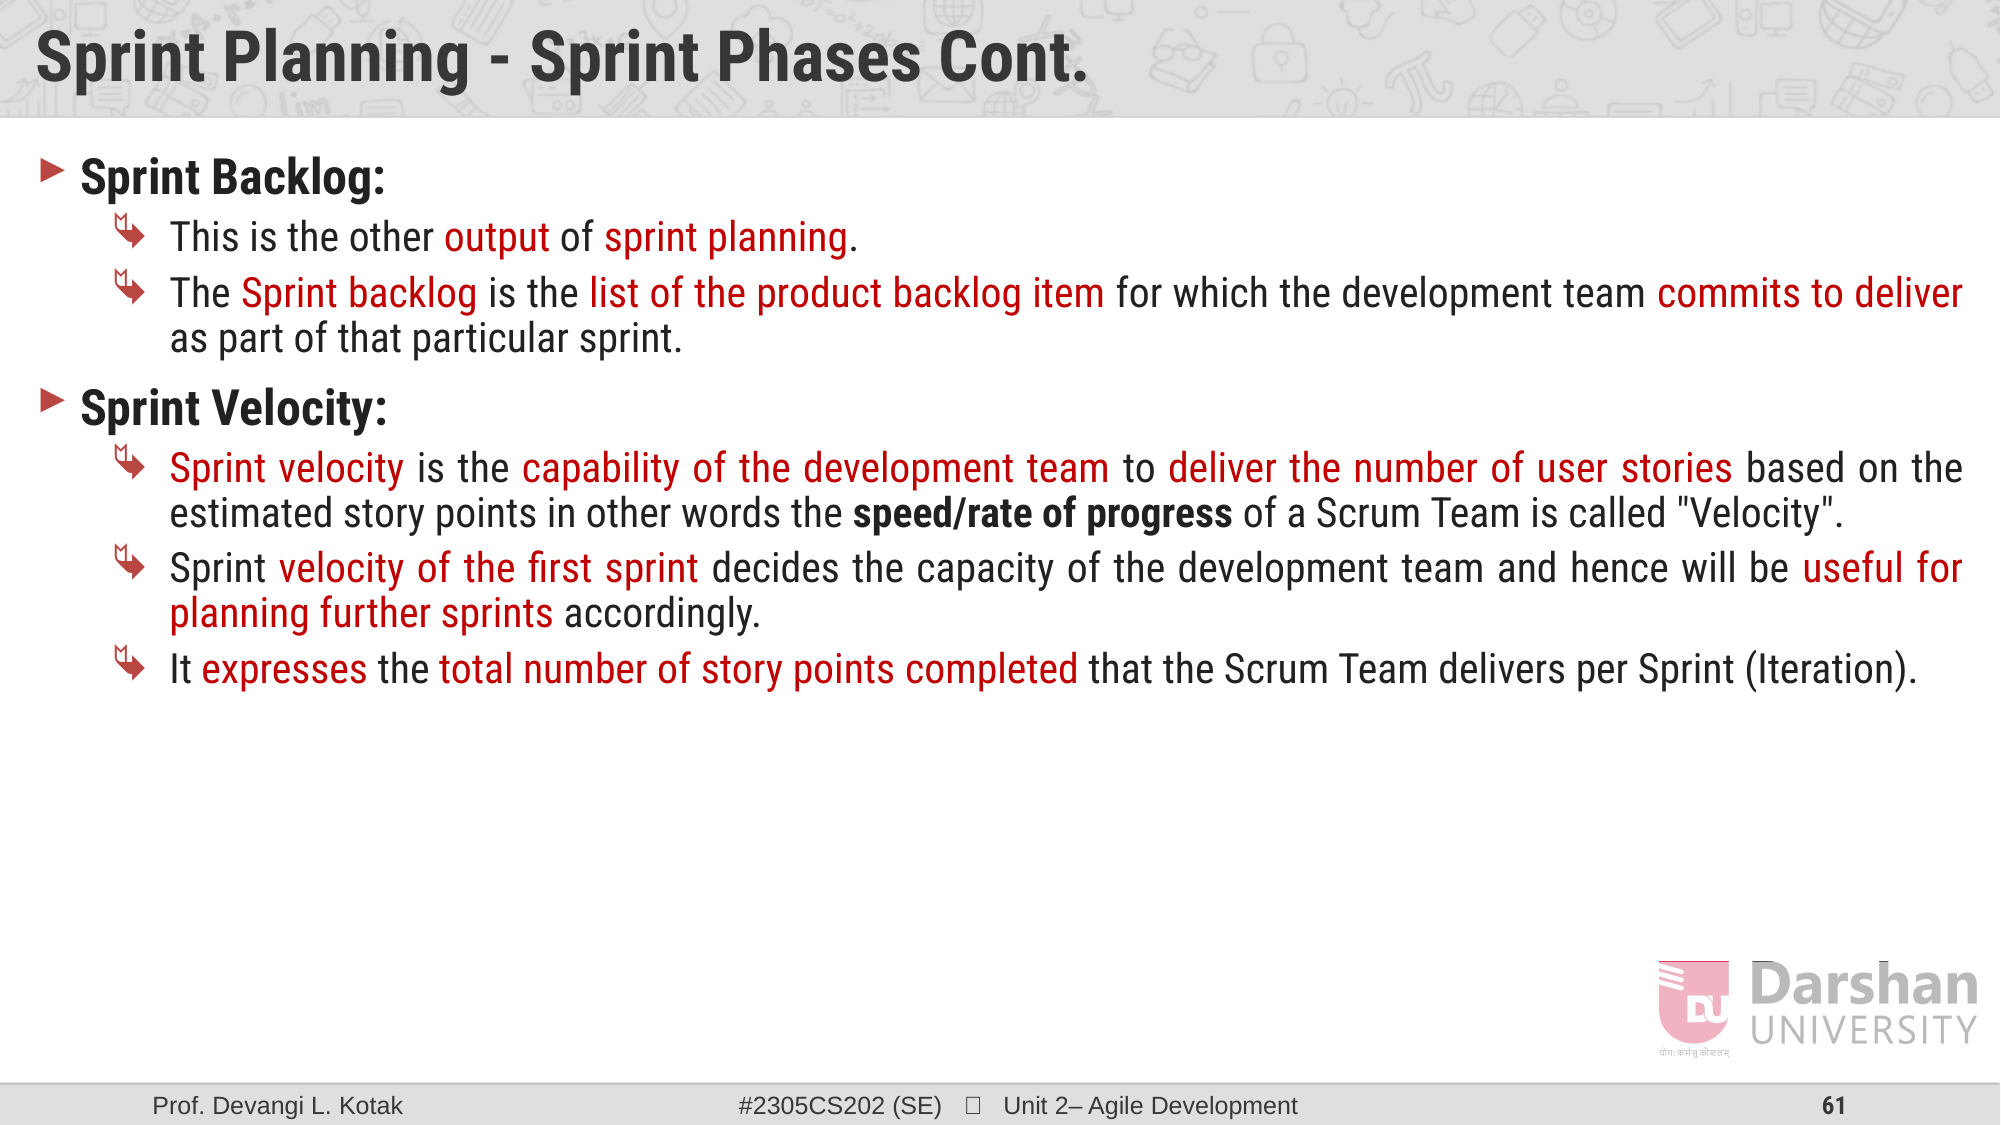

# Sprint Planning - Sprint Phases Cont.
Sprint Backlog:
This is the other output of sprint planning.
The Sprint backlog is the list of the product backlog item for which the development team commits to deliver as part of that particular sprint.
Sprint Velocity:
Sprint velocity is the capability of the development team to deliver the number of user stories based on the estimated story points in other words the speed/rate of progress of a Scrum Team is called "Velocity".
Sprint velocity of the first sprint decides the capacity of the development team and hence will be useful for planning further sprints accordingly.
It expresses the total number of story points completed that the Scrum Team delivers per Sprint (Iteration).